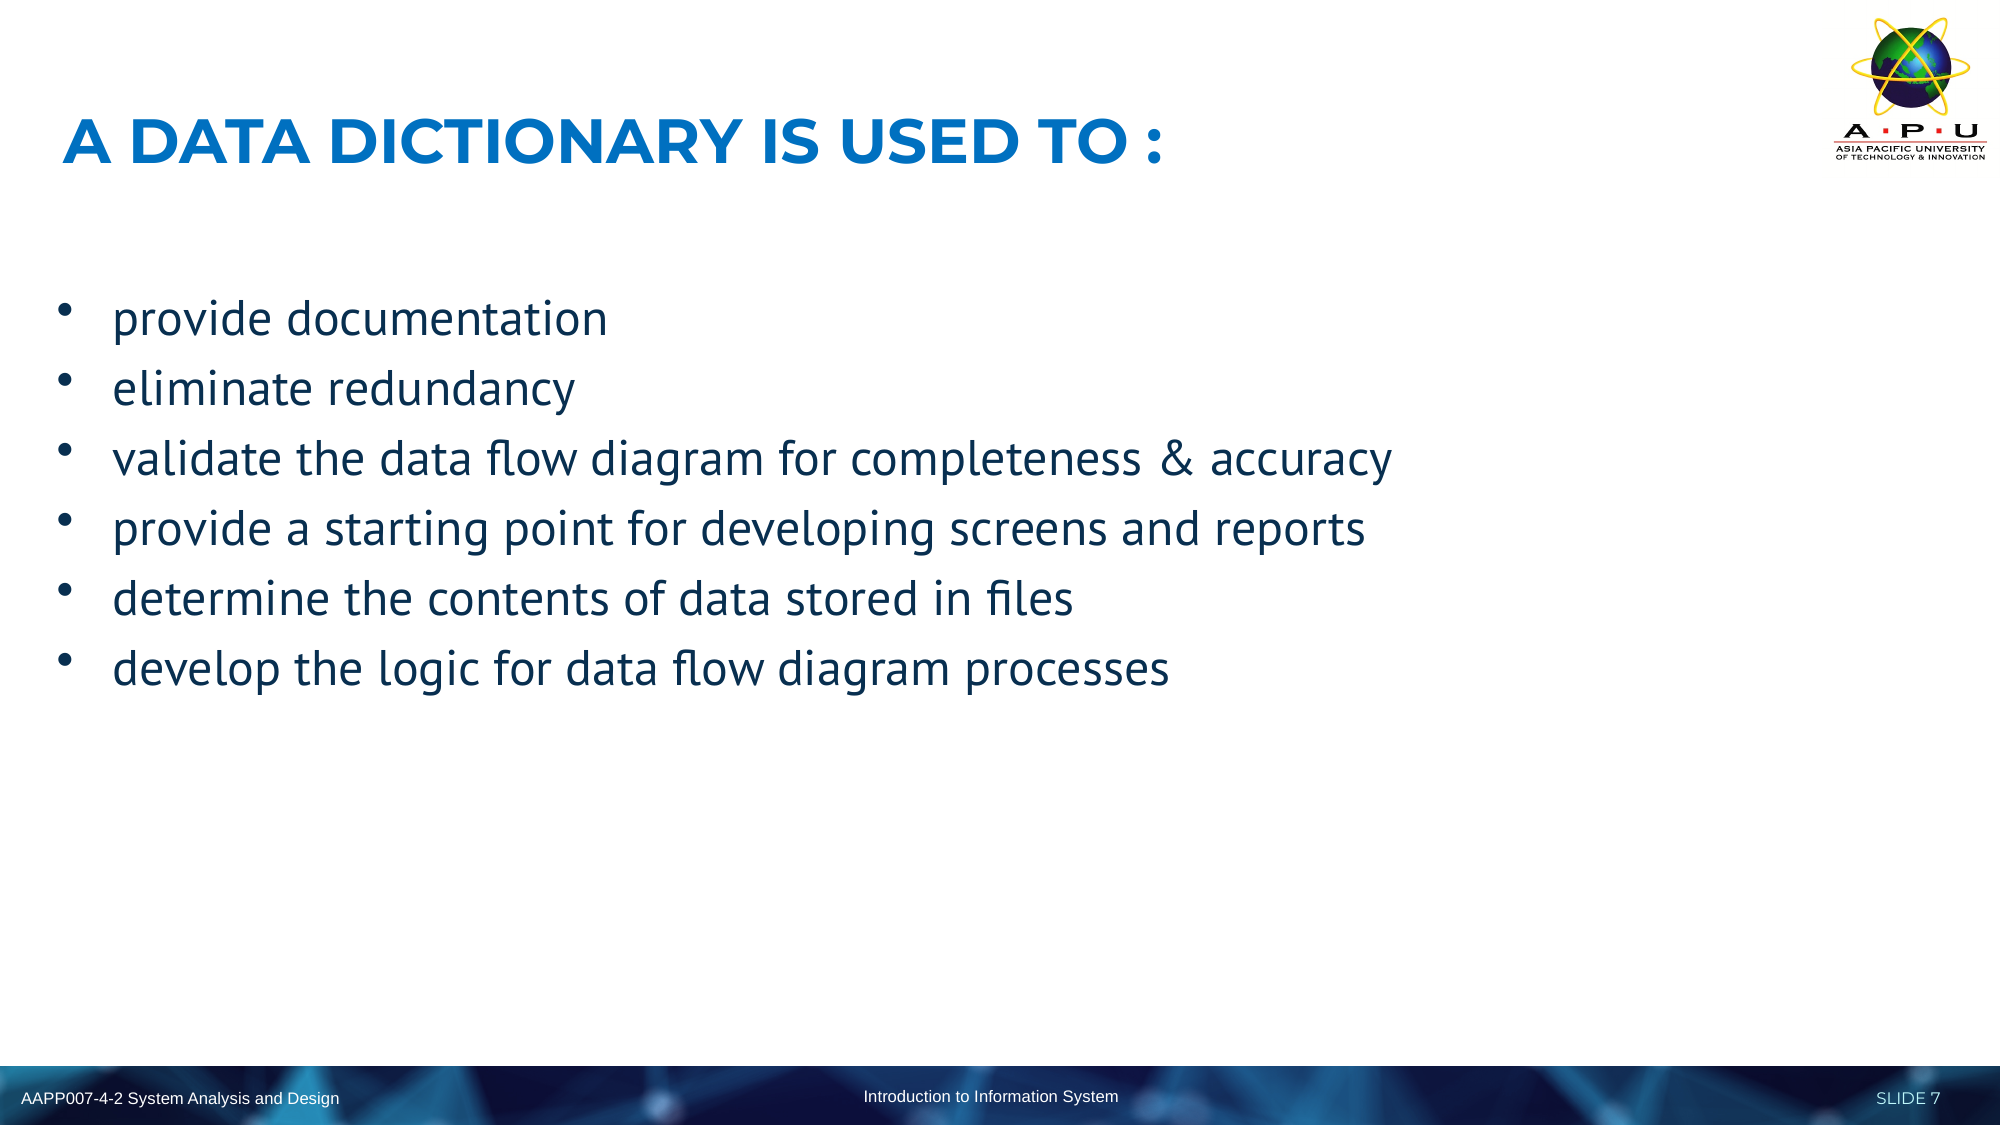

# A DATA DICTIONARY IS USED TO :
provide documentation
eliminate redundancy
validate the data flow diagram for completeness & accuracy
provide a starting point for developing screens and reports
determine the contents of data stored in files
develop the logic for data flow diagram processes